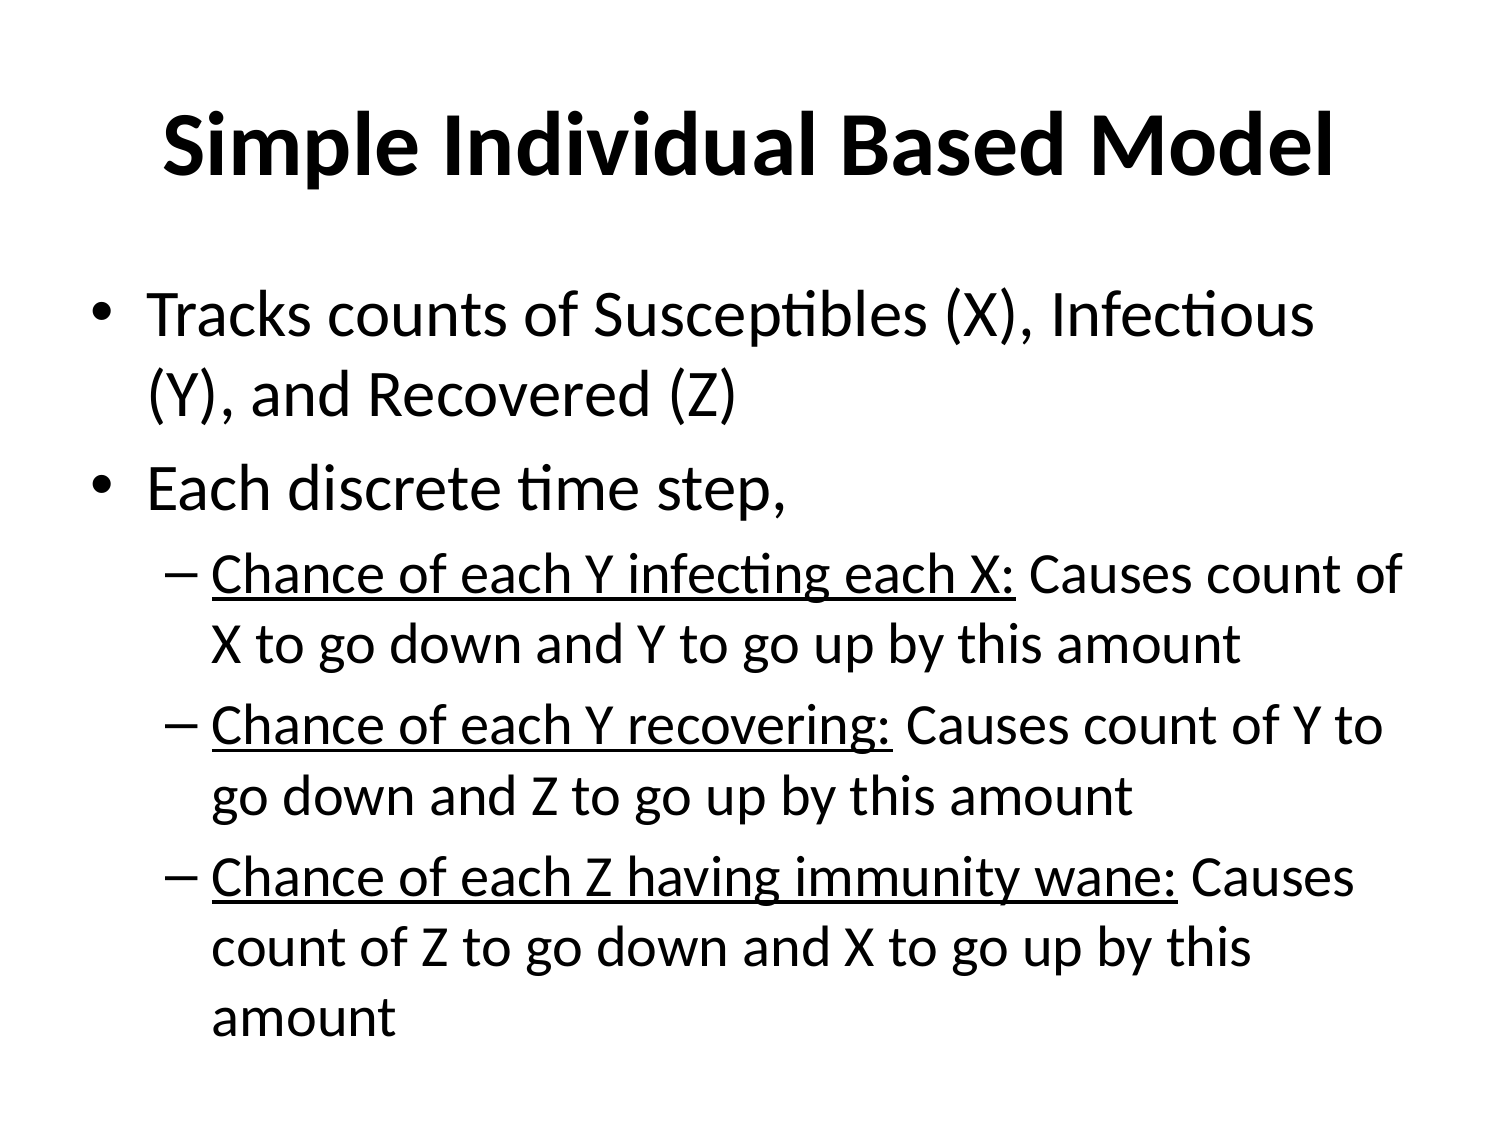

# Simple Individual Based Model
Tracks counts of Susceptibles (X), Infectious (Y), and Recovered (Z)
Each discrete time step,
Chance of each Y infecting each X: Causes count of X to go down and Y to go up by this amount
Chance of each Y recovering: Causes count of Y to go down and Z to go up by this amount
Chance of each Z having immunity wane: Causes count of Z to go down and X to go up by this amount